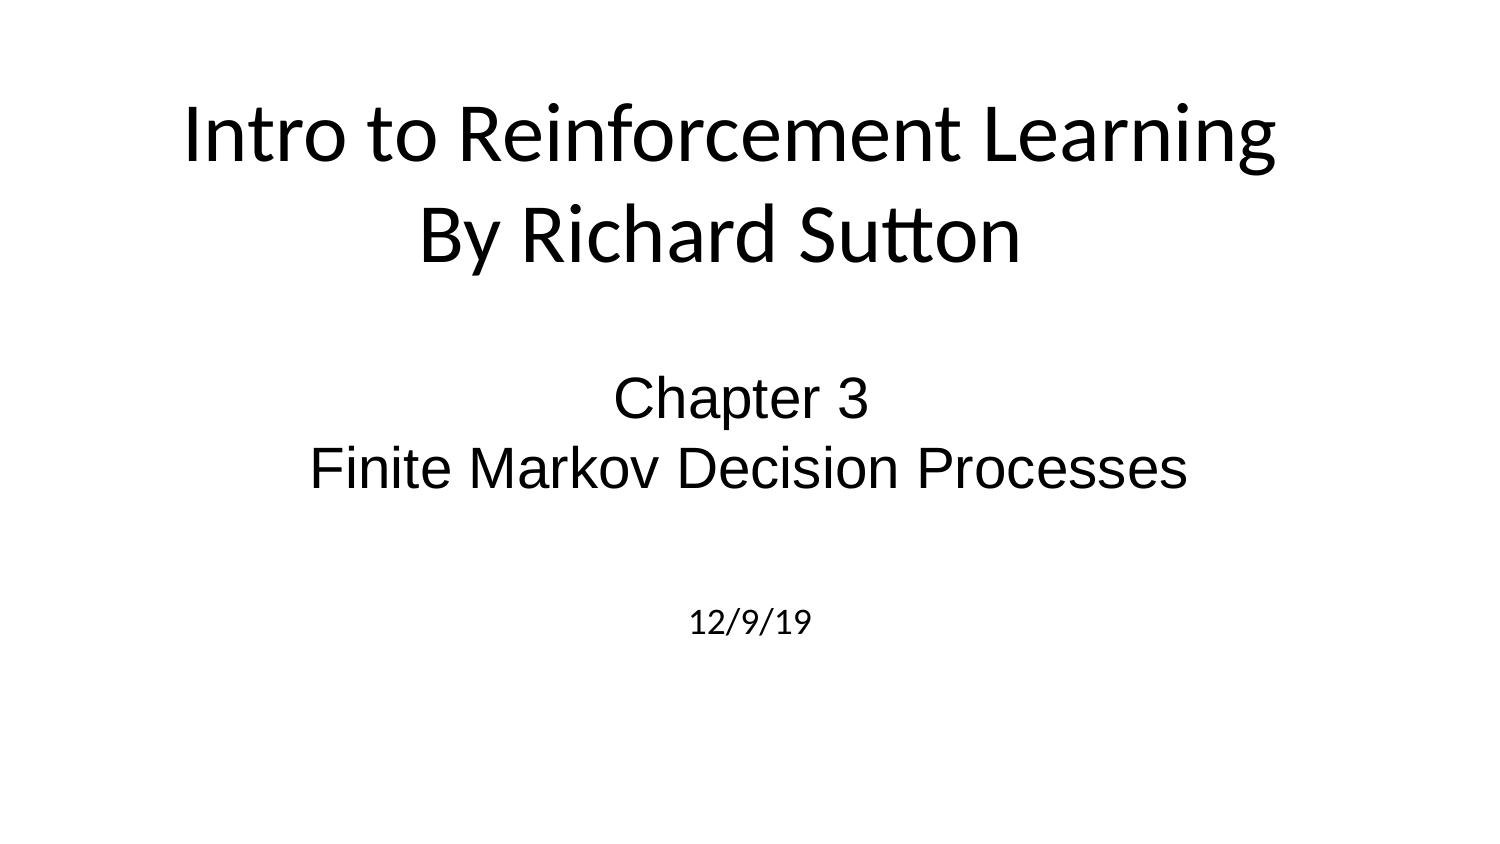

Intro to Reinforcement Learning
By Richard Sutton
# Chapter 3 Finite Markov Decision Processes
12/9/19